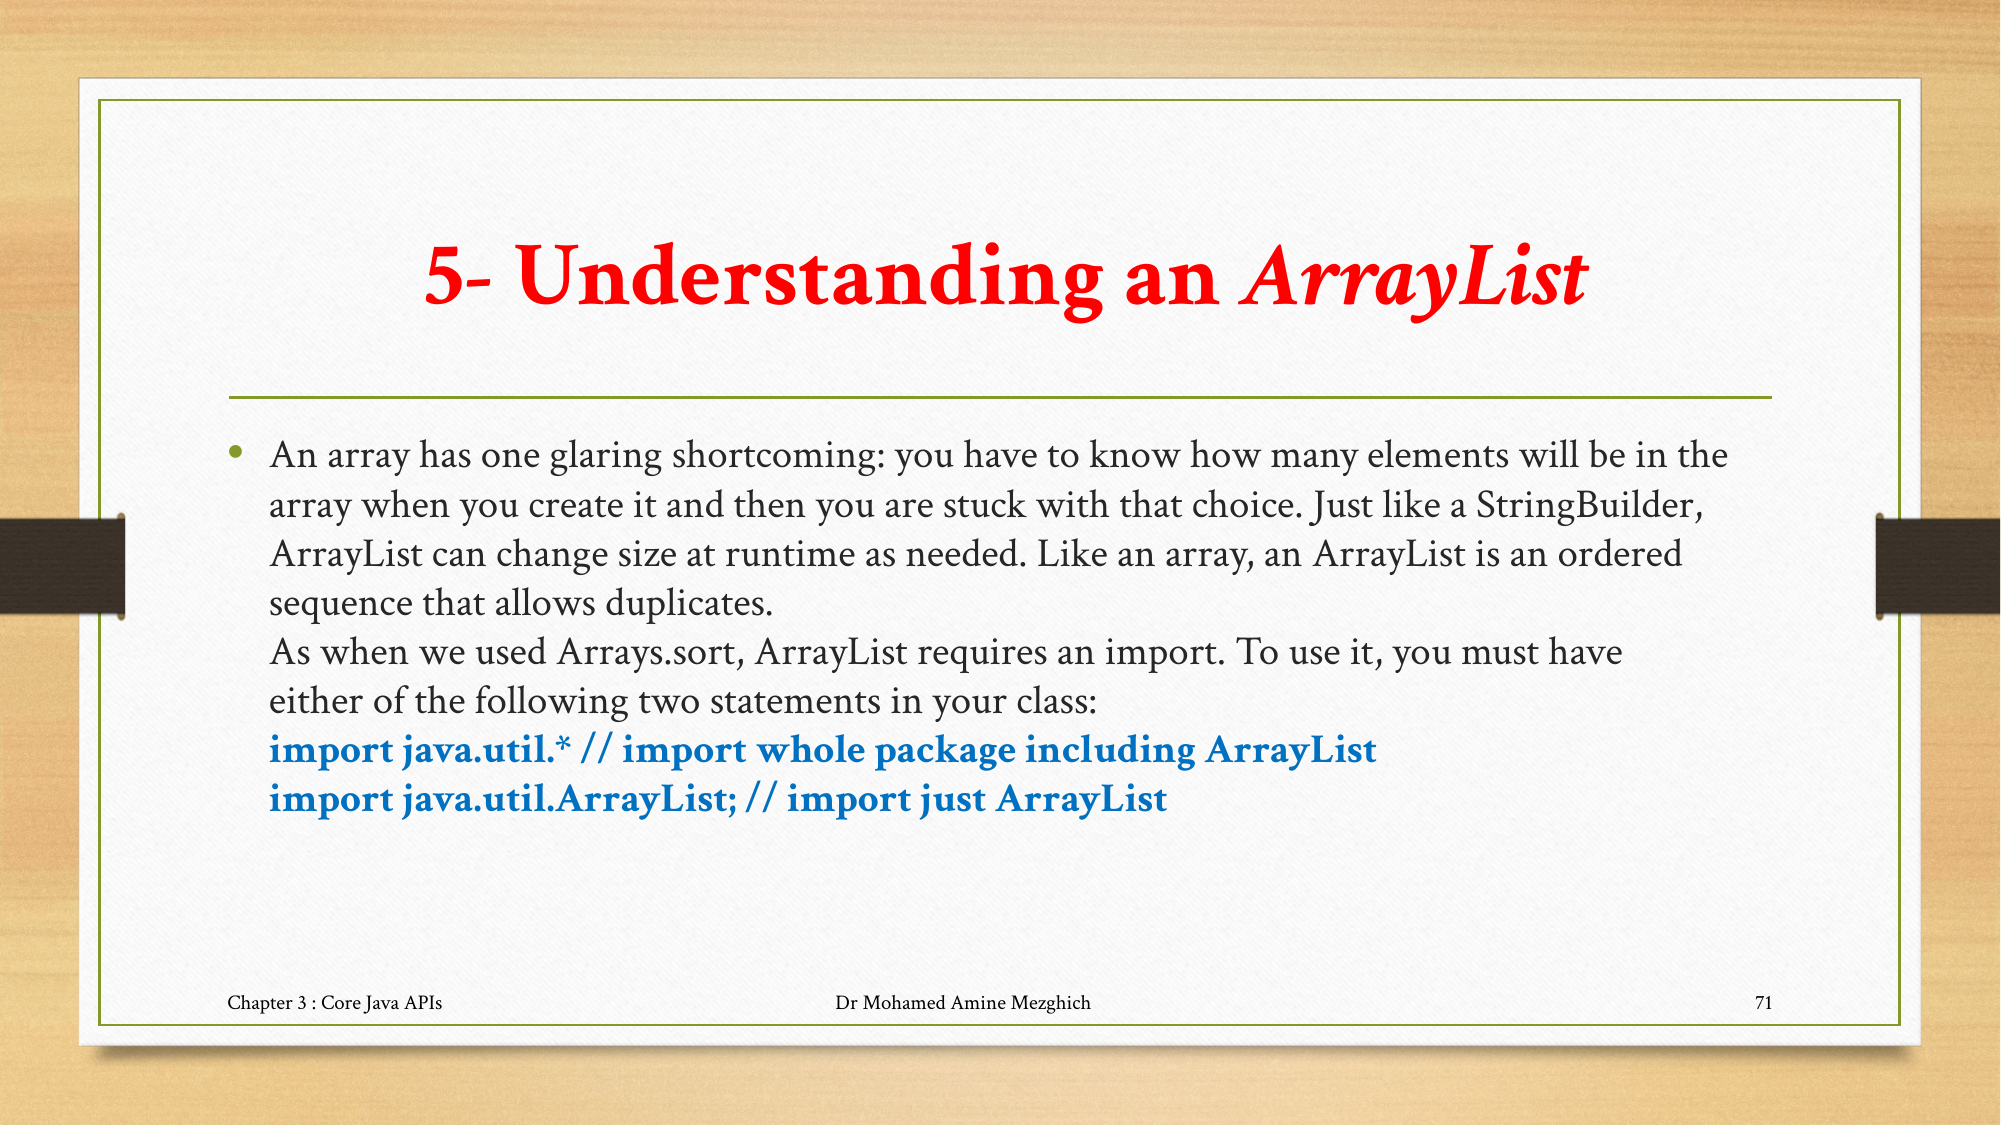

# 5- Understanding an ArrayList
An array has one glaring shortcoming: you have to know how many elements will be in the
array when you create it and then you are stuck with that choice. Just like a StringBuilder,
ArrayList can change size at runtime as needed. Like an array, an ArrayList is an ordered
sequence that allows duplicates.
As when we used Arrays.sort, ArrayList requires an import. To use it, you must have
either of the following two statements in your class:
import java.util.* // import whole package including ArrayList
import java.util.ArrayList; // import just ArrayList
Chapter 3 : Core Java APIs                                                                                   Dr Mohamed Amine Mezghich
71